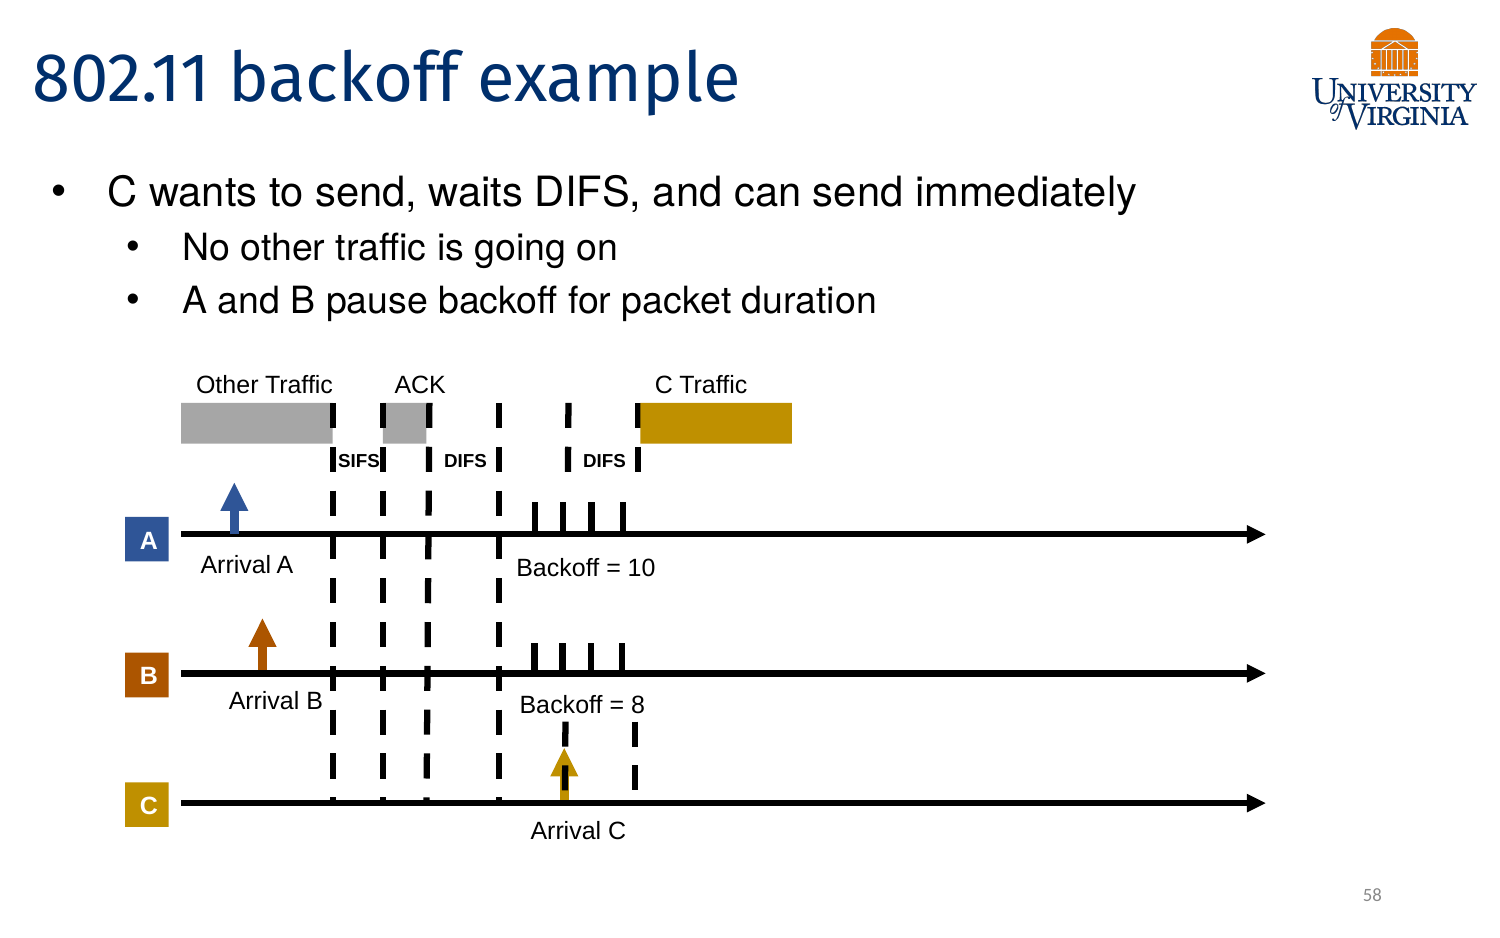

# 802.11 backoff example
C wants to send, waits DIFS, and can send immediately
No other traffic is going on
A and B pause backoff for packet duration
Other Traffic
ACK
C Traffic

DIFS
DIFS
SIFS
A
Arrival A
Backoff = 10
B
Arrival B
Backoff = 8
C
Arrival C
58